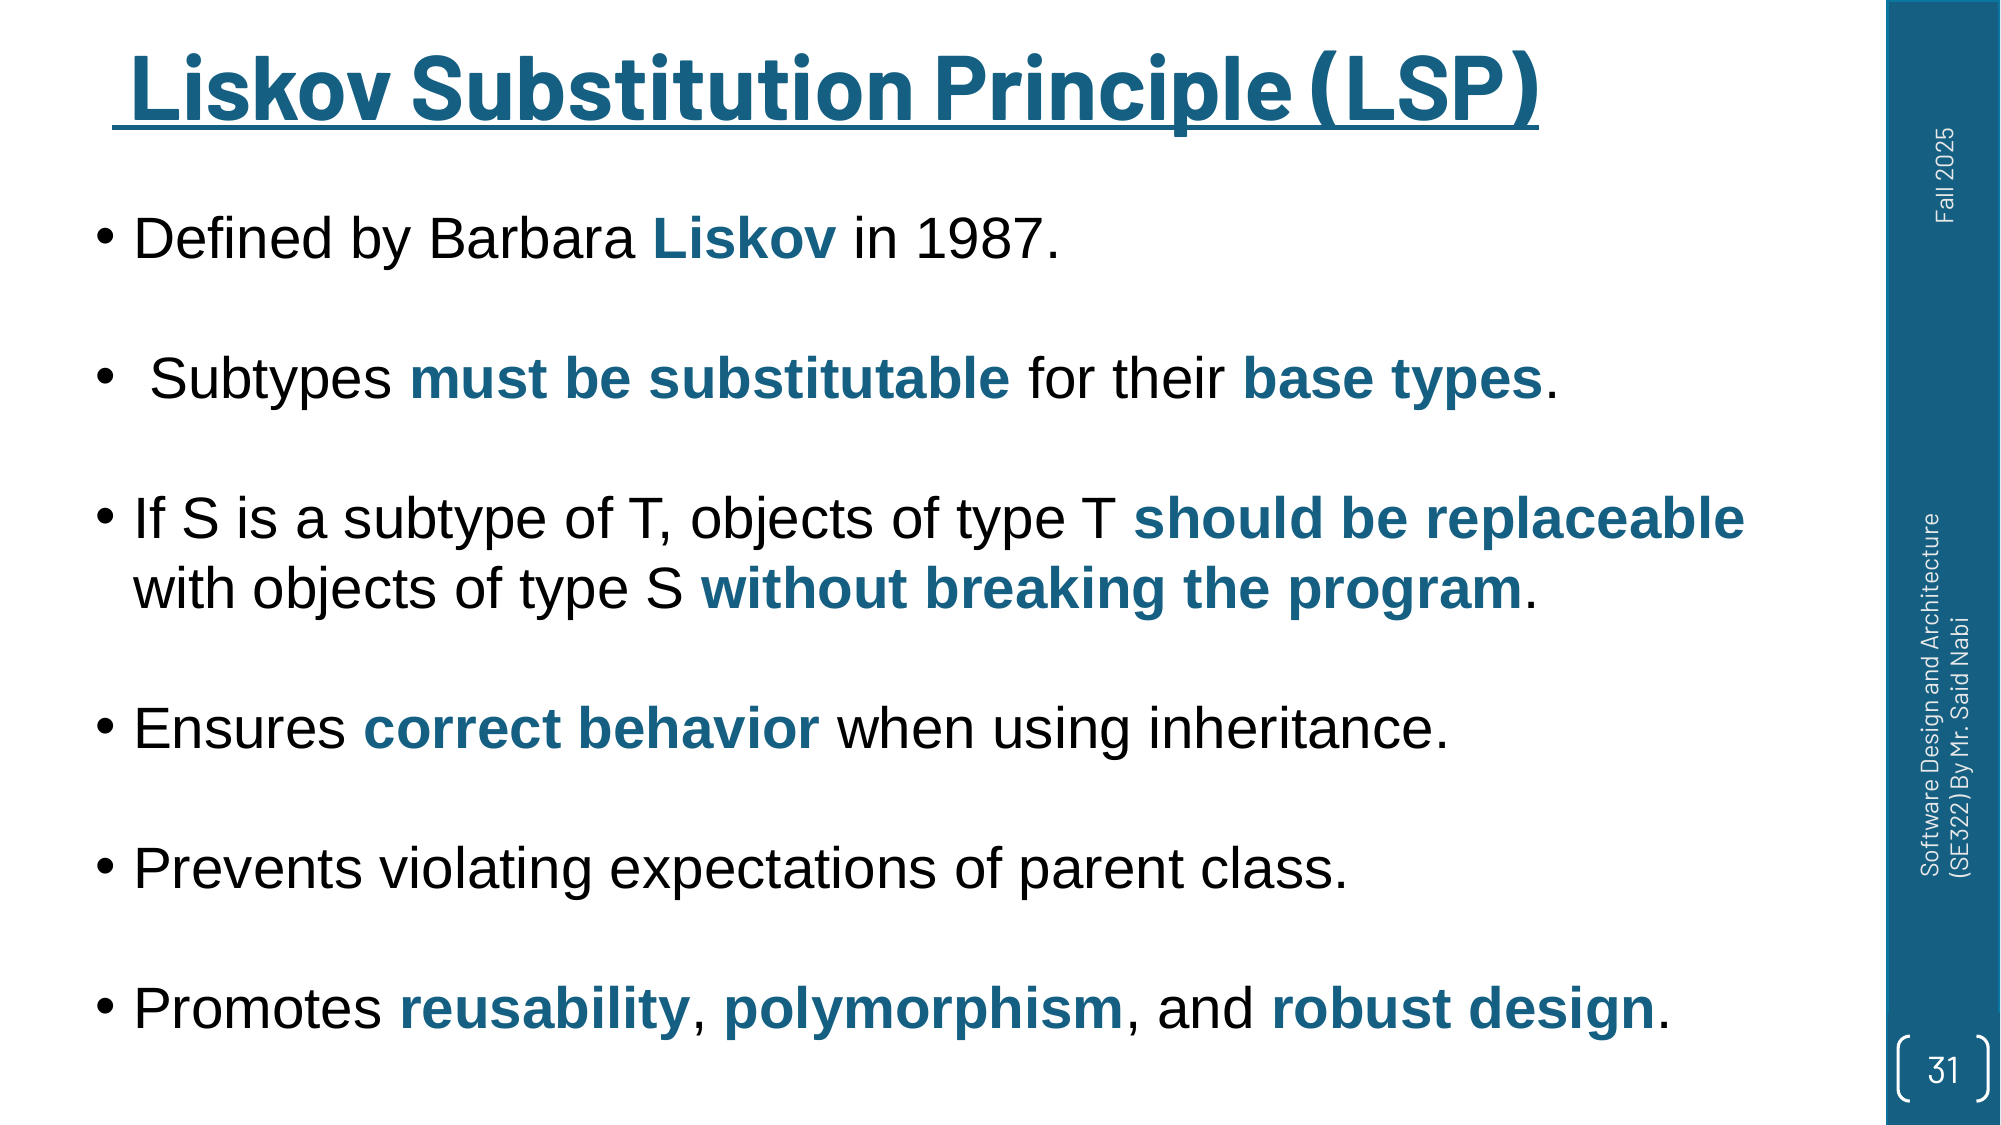

Liskov Substitution Principle (LSP)

Defined by Barbara Liskov in 1987.

 Subtypes must be substitutable for their base types.

If S is a subtype of T, objects of type T should be replaceable with objects of type S without breaking the program.

Ensures correct behavior when using inheritance.

Prevents violating expectations of parent class.

Promotes reusability, polymorphism, and robust design.